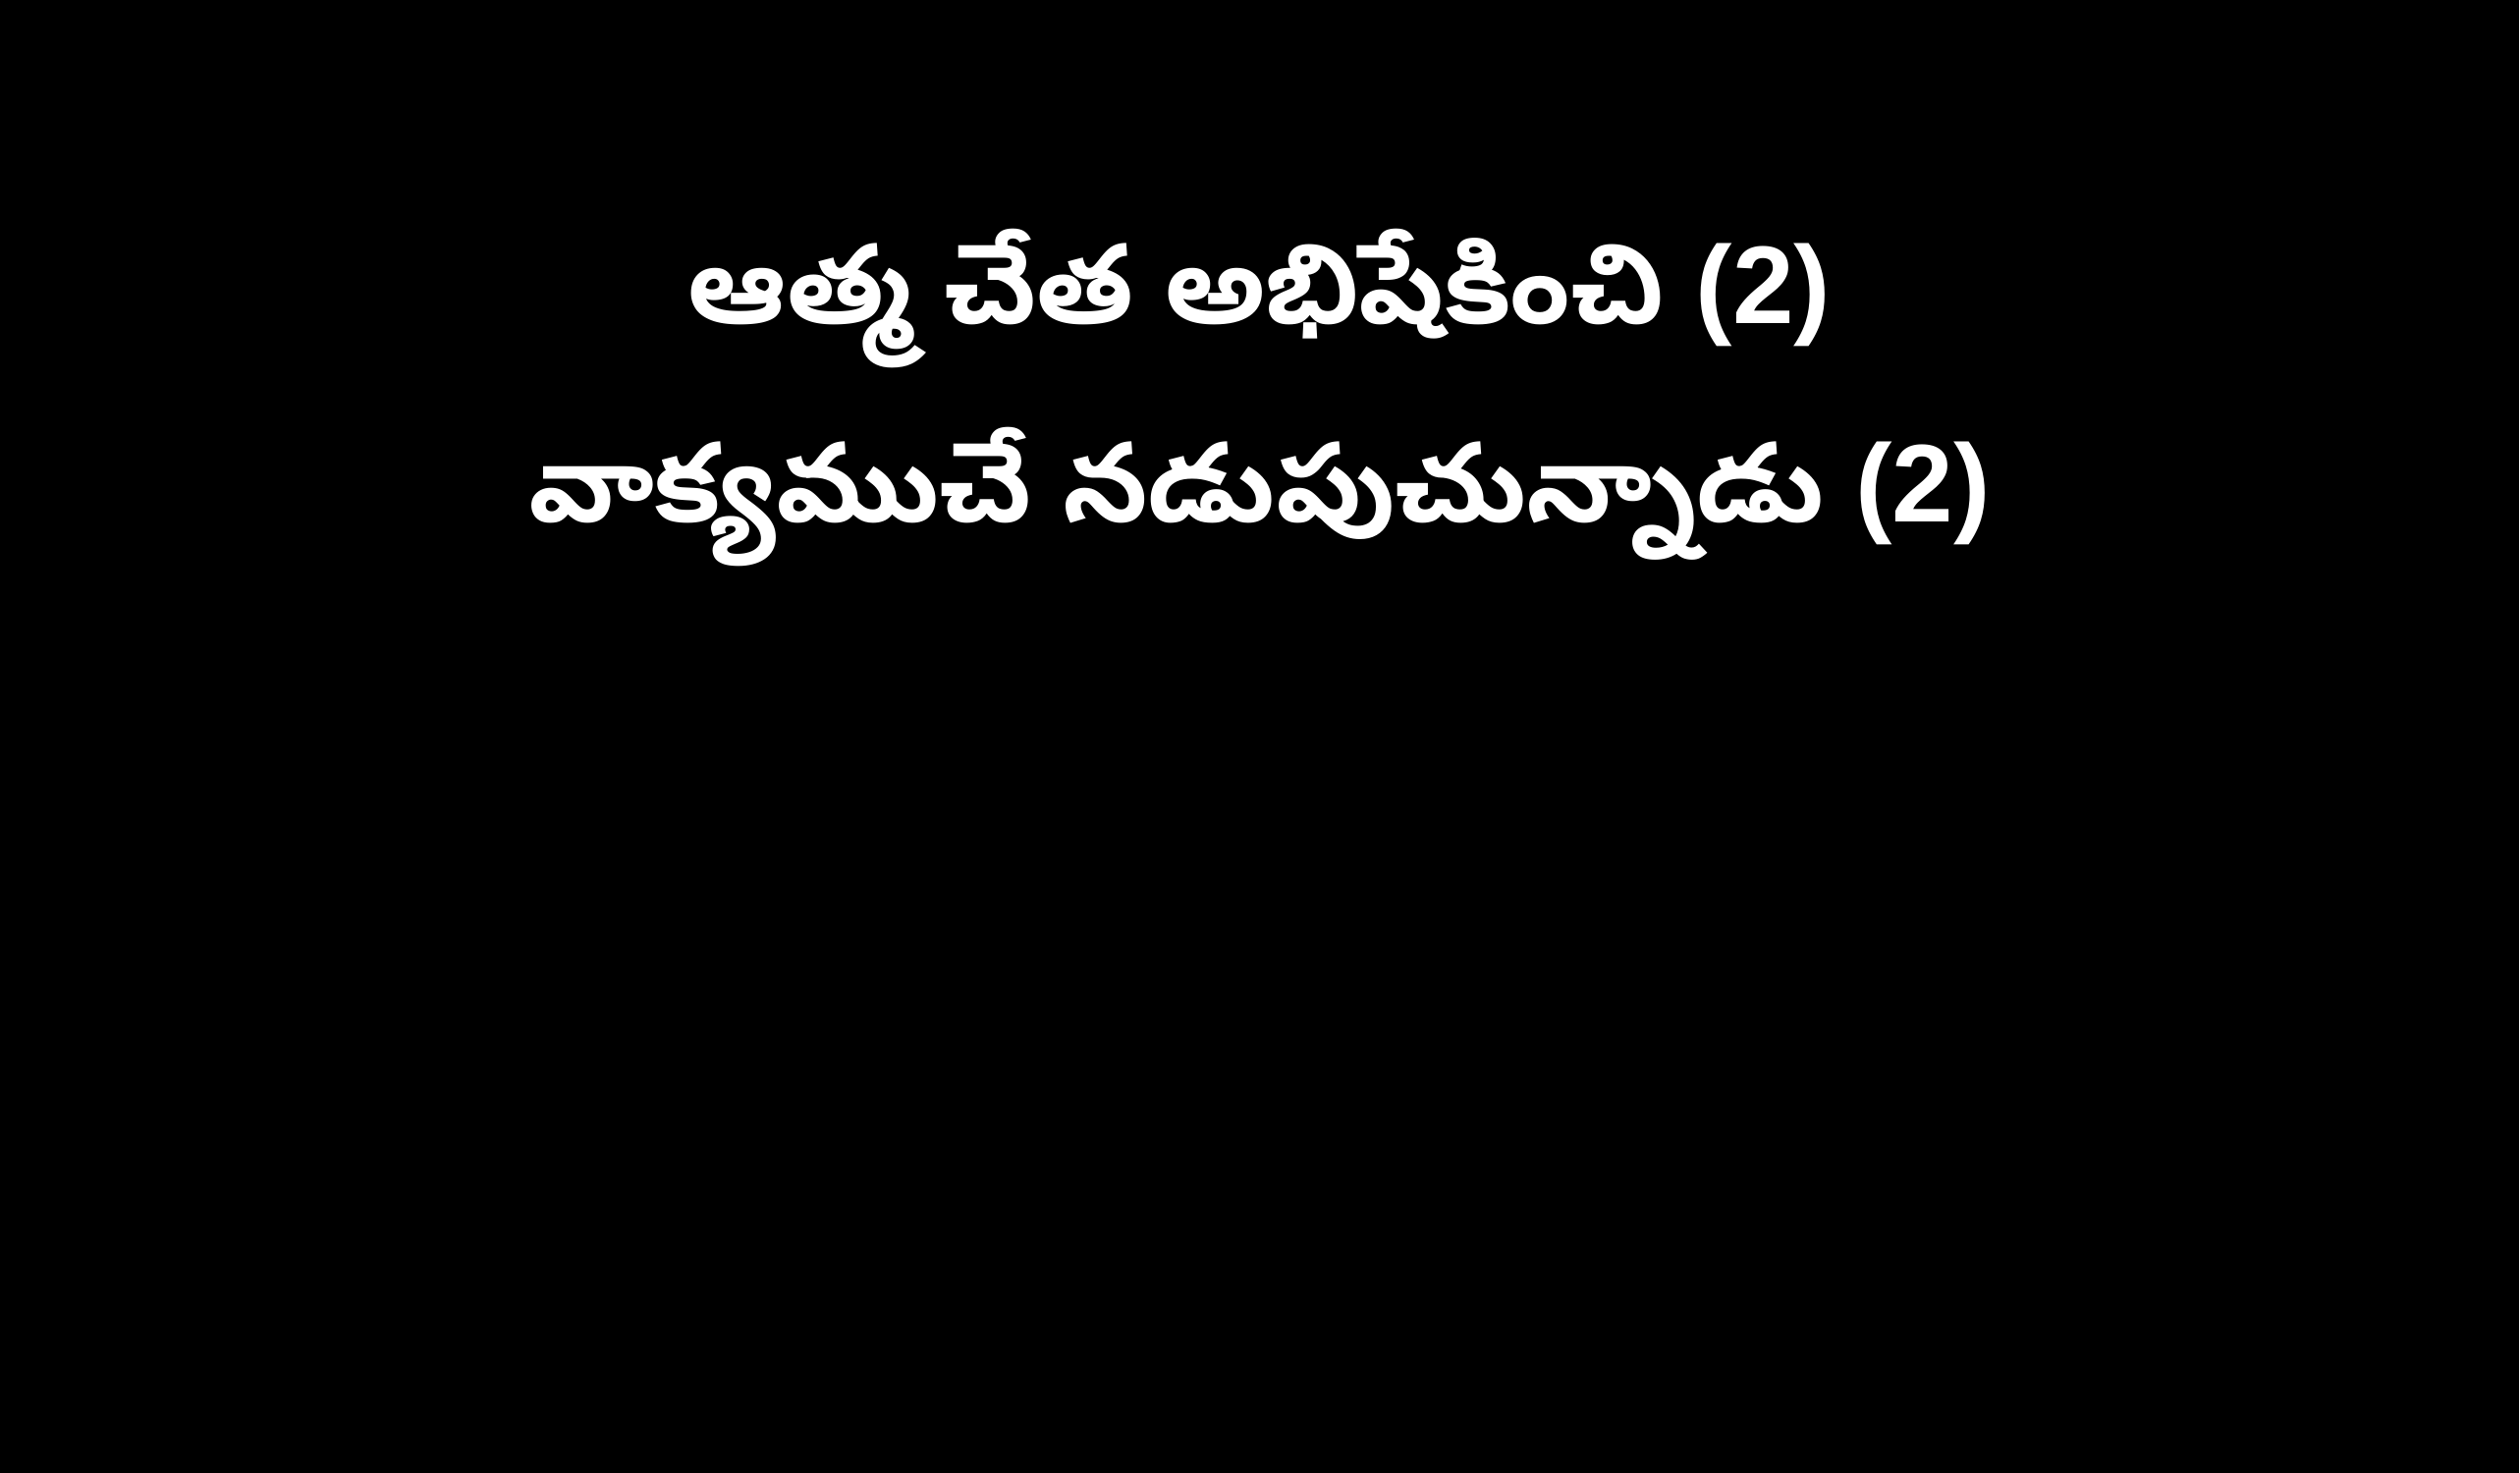

ఆత్మ చేత అభిషేకించి (2)
వాక్యముచే నడుపుచున్నాడు (2)